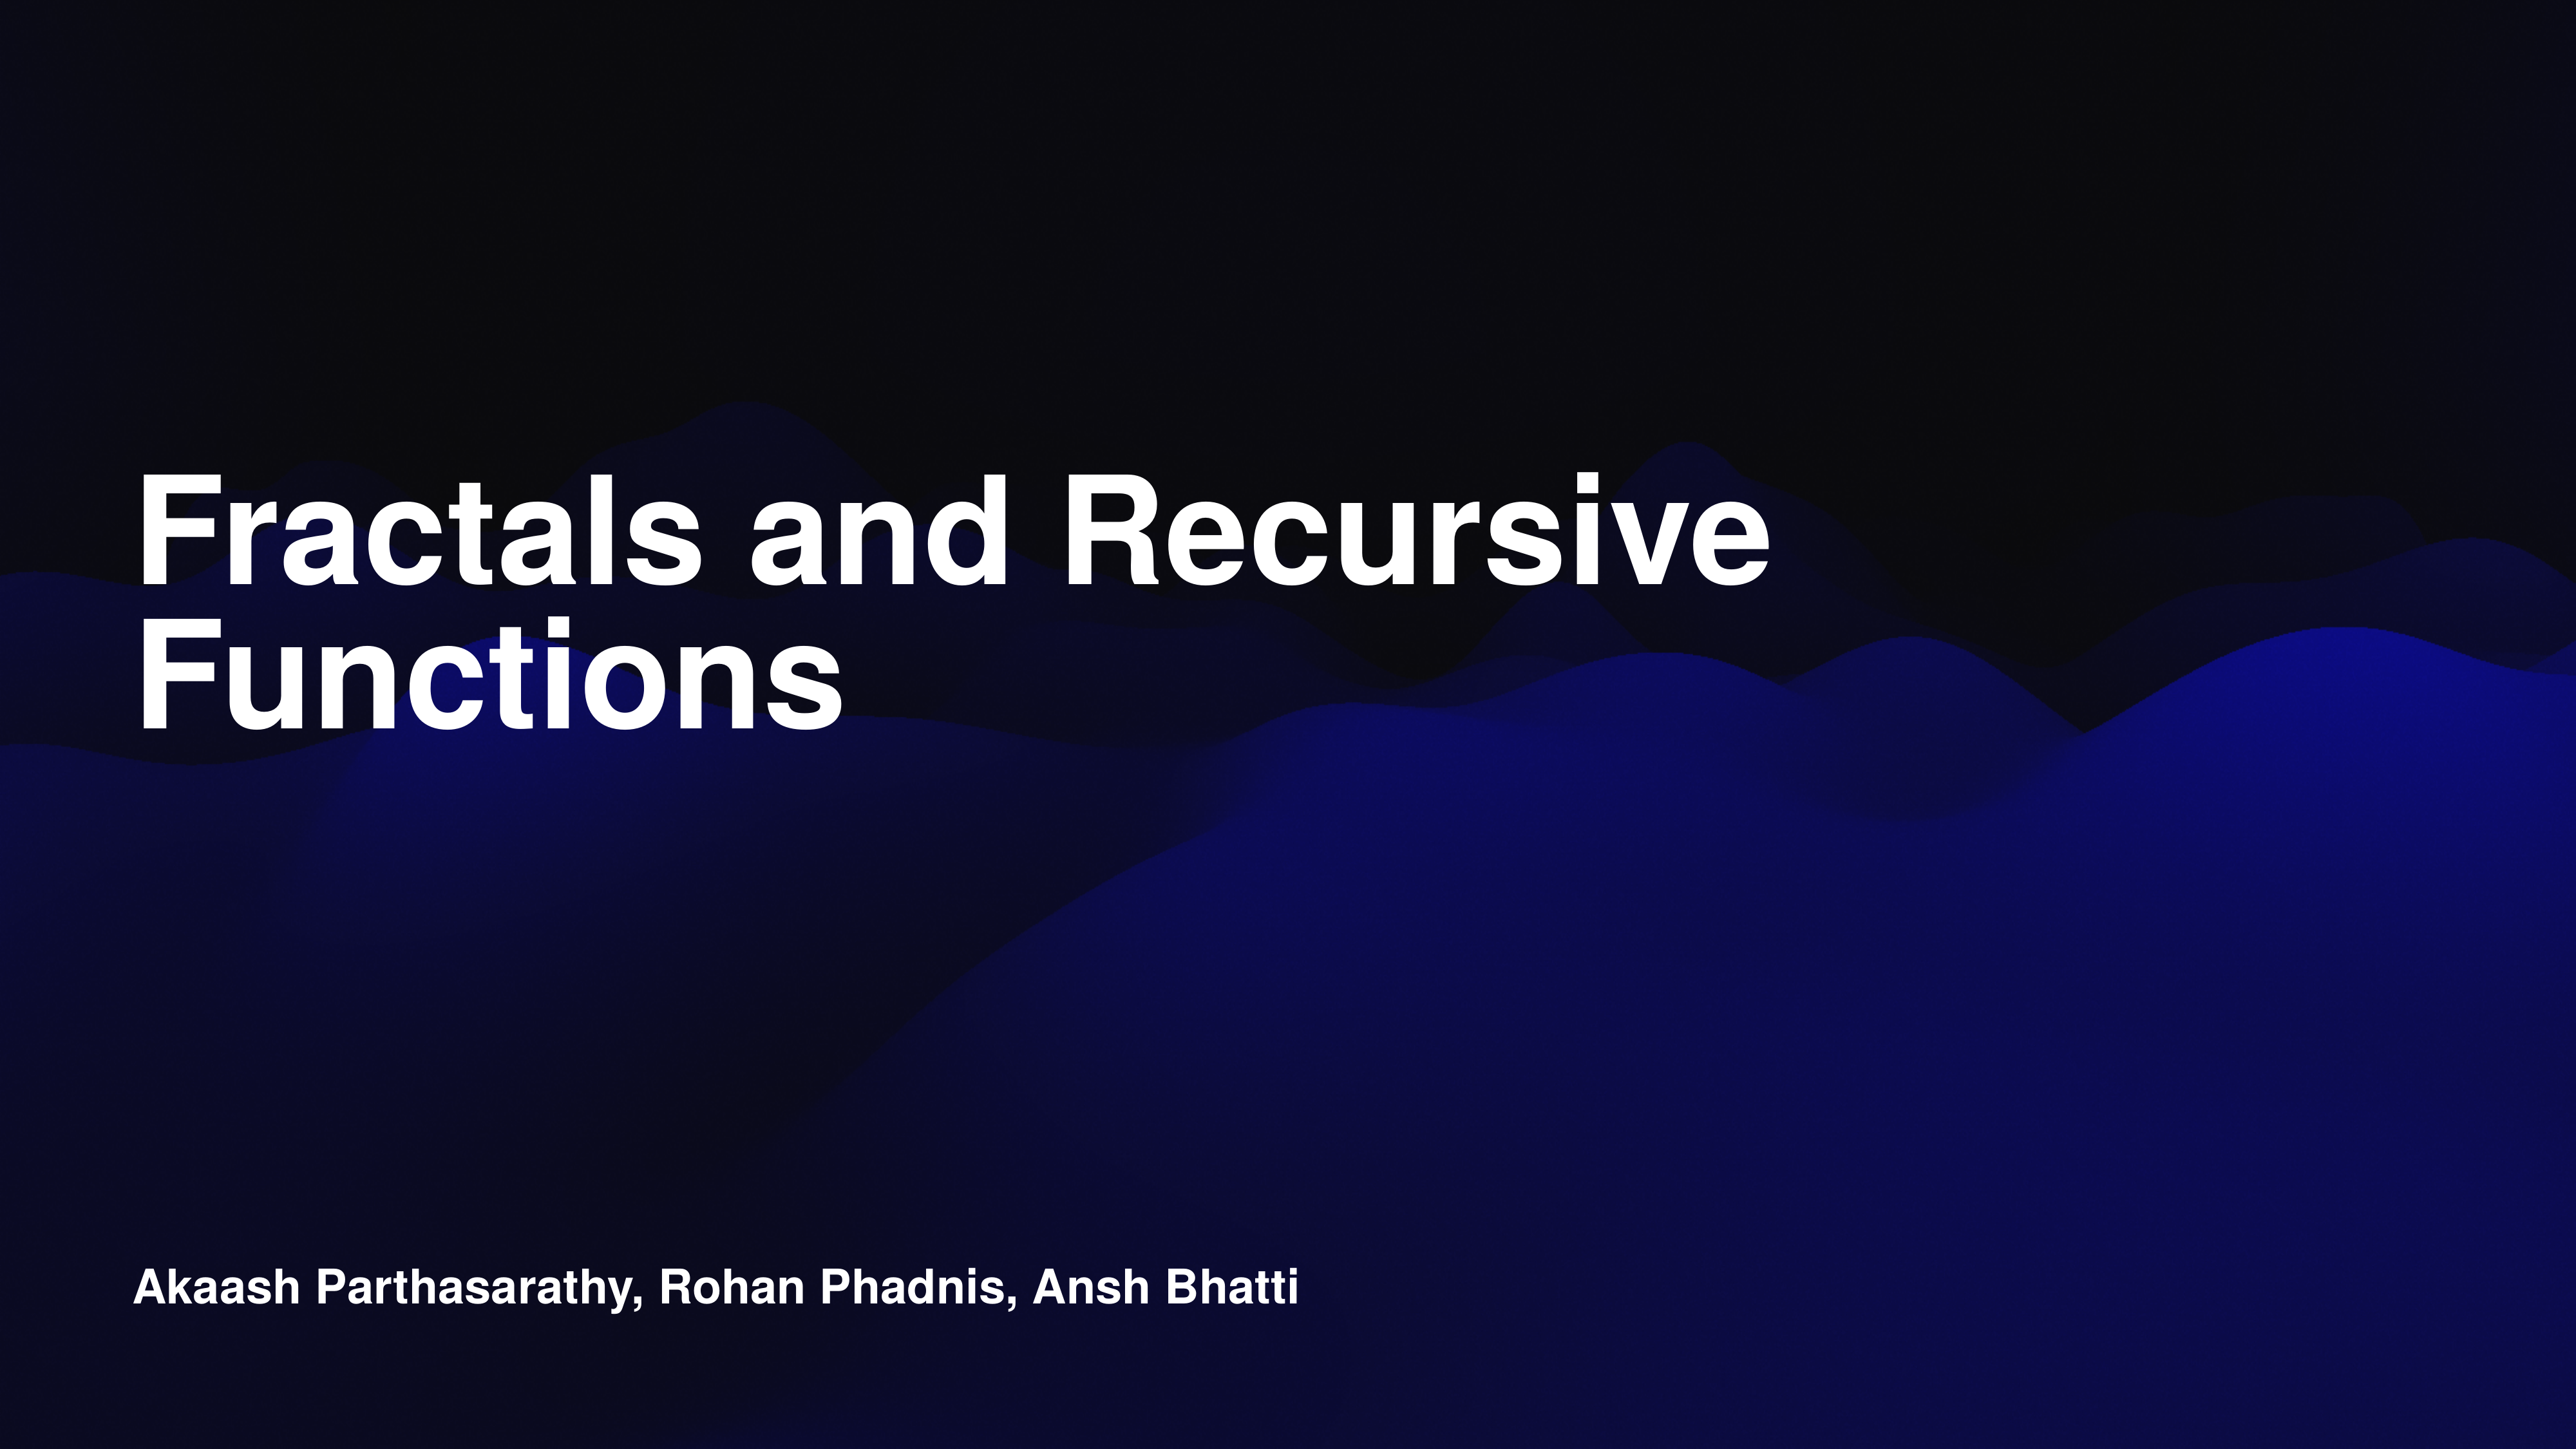

Fractals and Recursive Functions
Akaash Parthasarathy, Rohan Phadnis, Ansh Bhatti